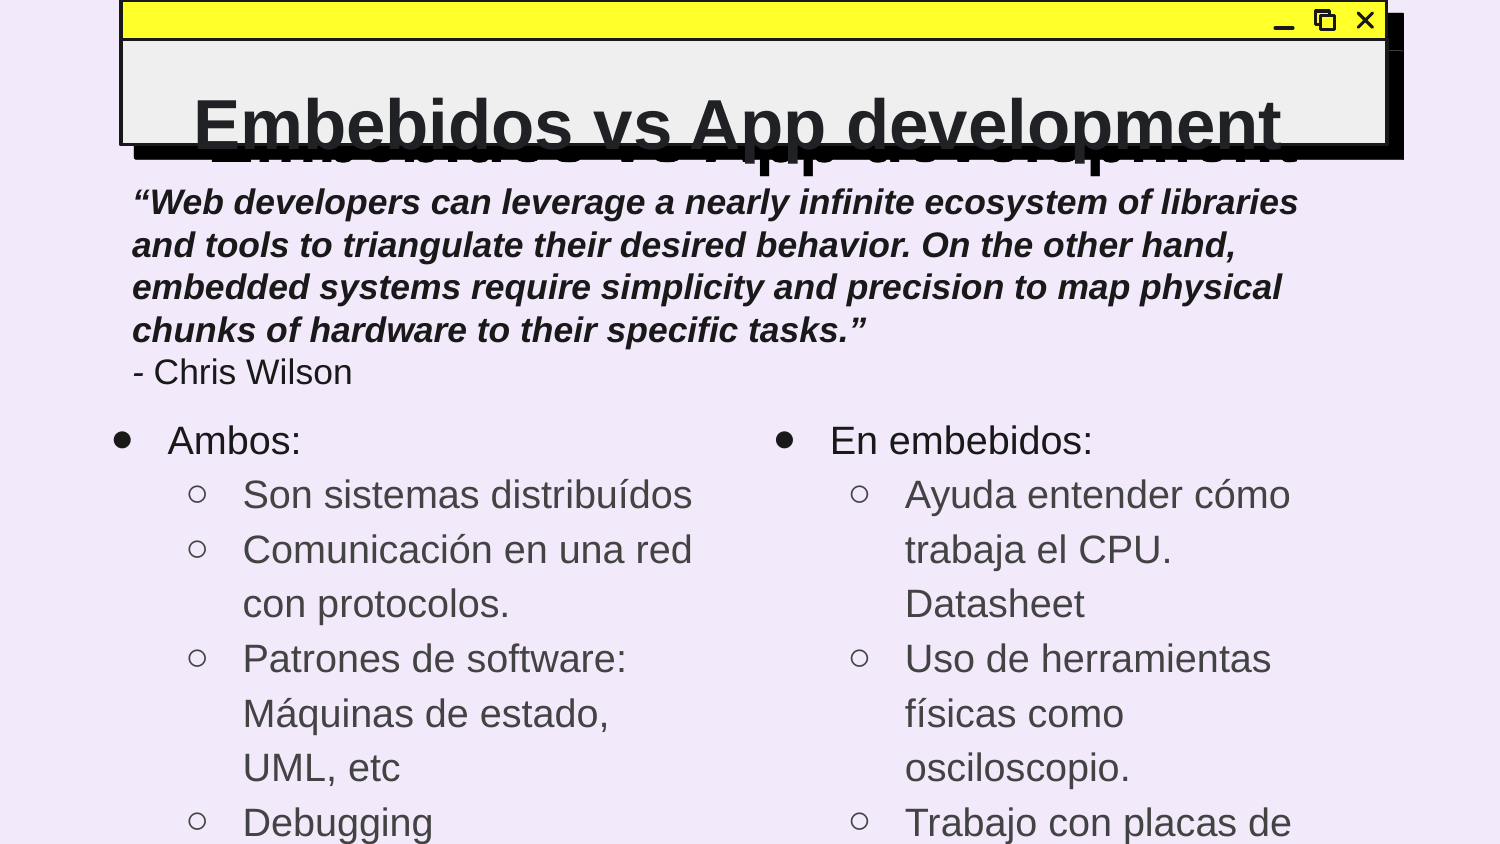

# Embebidos vs App development
“Web developers can leverage a nearly infinite ecosystem of libraries and tools to triangulate their desired behavior. On the other hand, embedded systems require simplicity and precision to map physical chunks of hardware to their specific tasks.”
- Chris Wilson

Ambos:
Son sistemas distribuídos
Comunicación en una red con protocolos.
Patrones de software: Máquinas de estado, UML, etc
Debugging
En embebidos:
Ayuda entender cómo trabaja el CPU. Datasheet
Uso de herramientas físicas como osciloscopio.
Trabajo con placas de desarrollo.